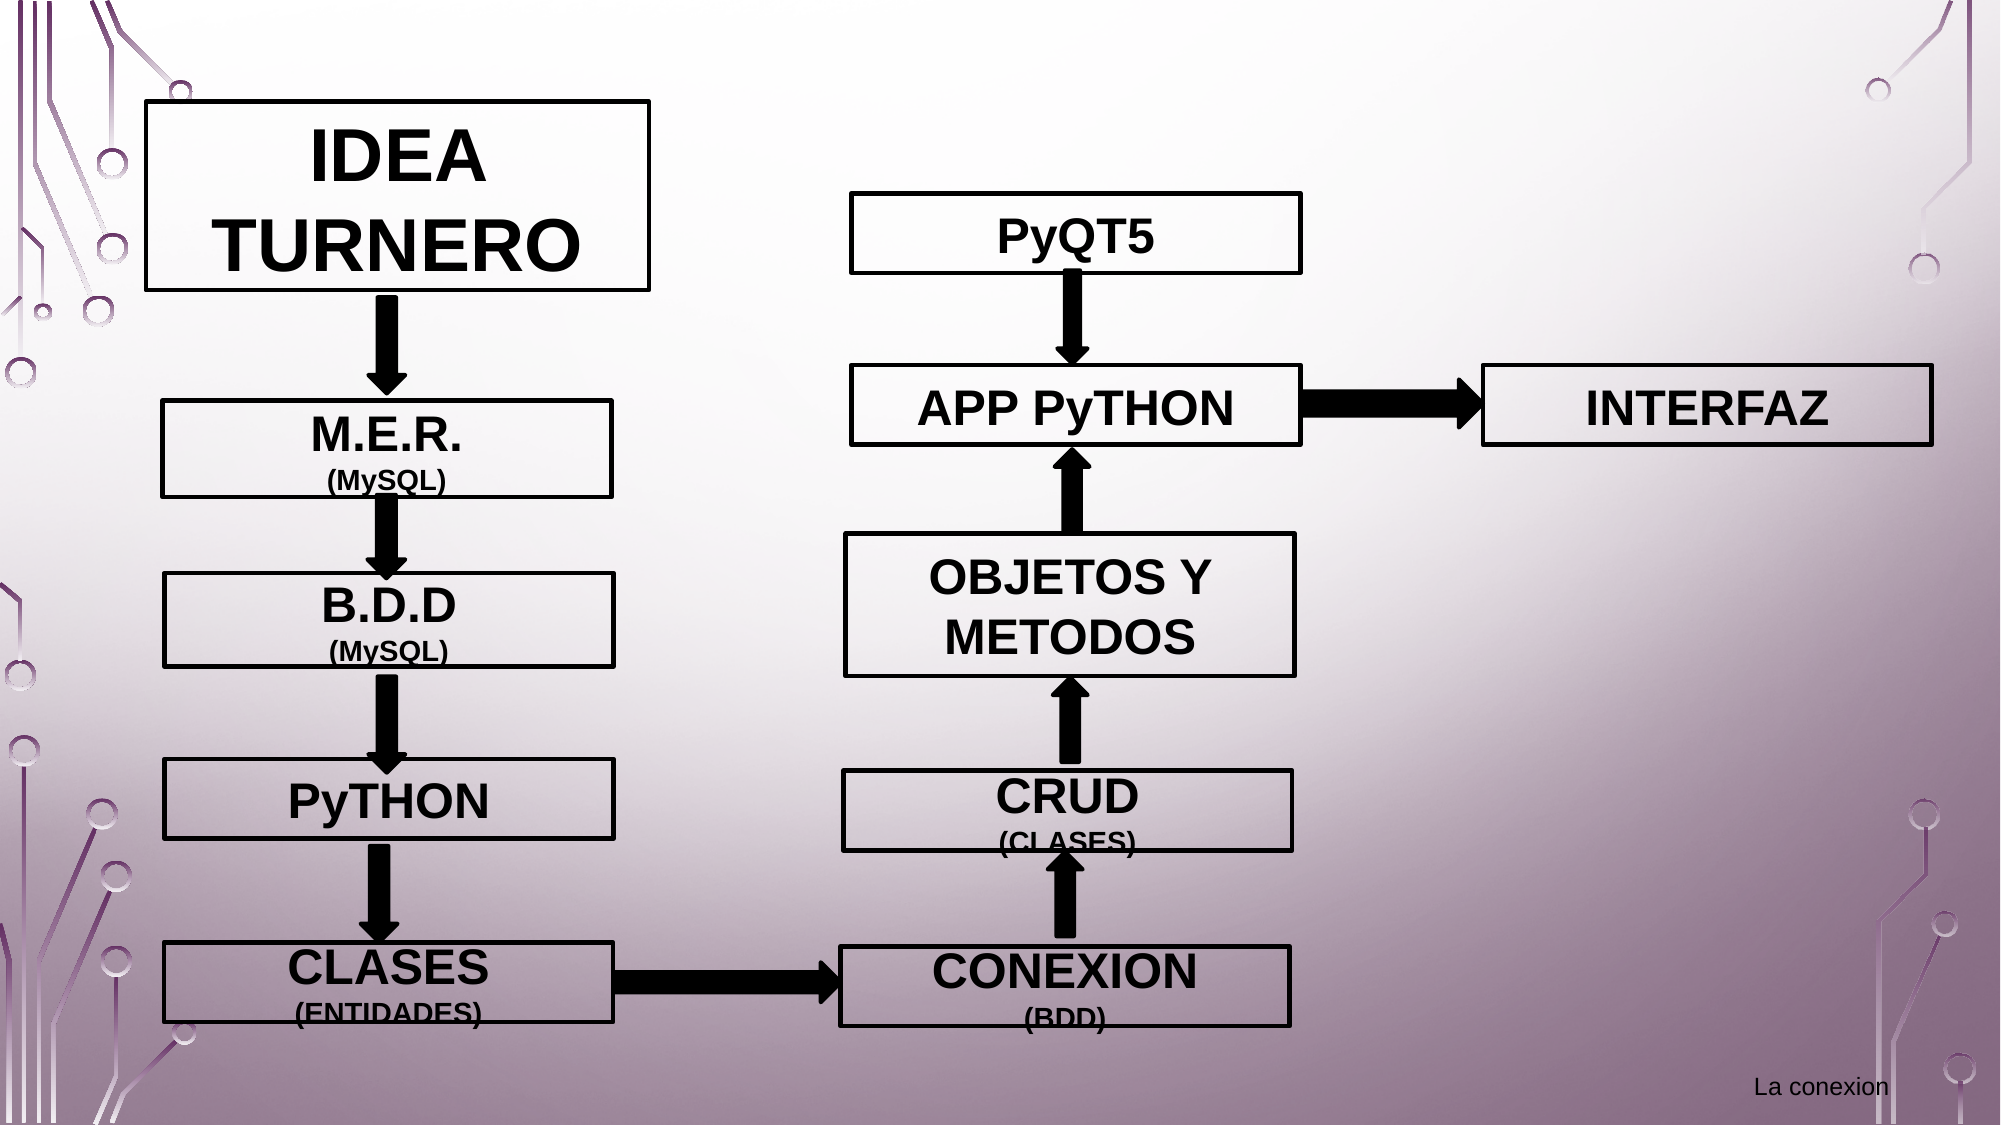

IDEA TURNERO
PyQT5

APP PyTHON
INTERFAZ

M.E.R.
(MySQL)

OBJETOS Y METODOS
B.D.D
(MySQL)

PyTHON
CRUD
(CLASES)

CLASES
(ENTIDADES)
CONEXION
(BDD)

La conexion